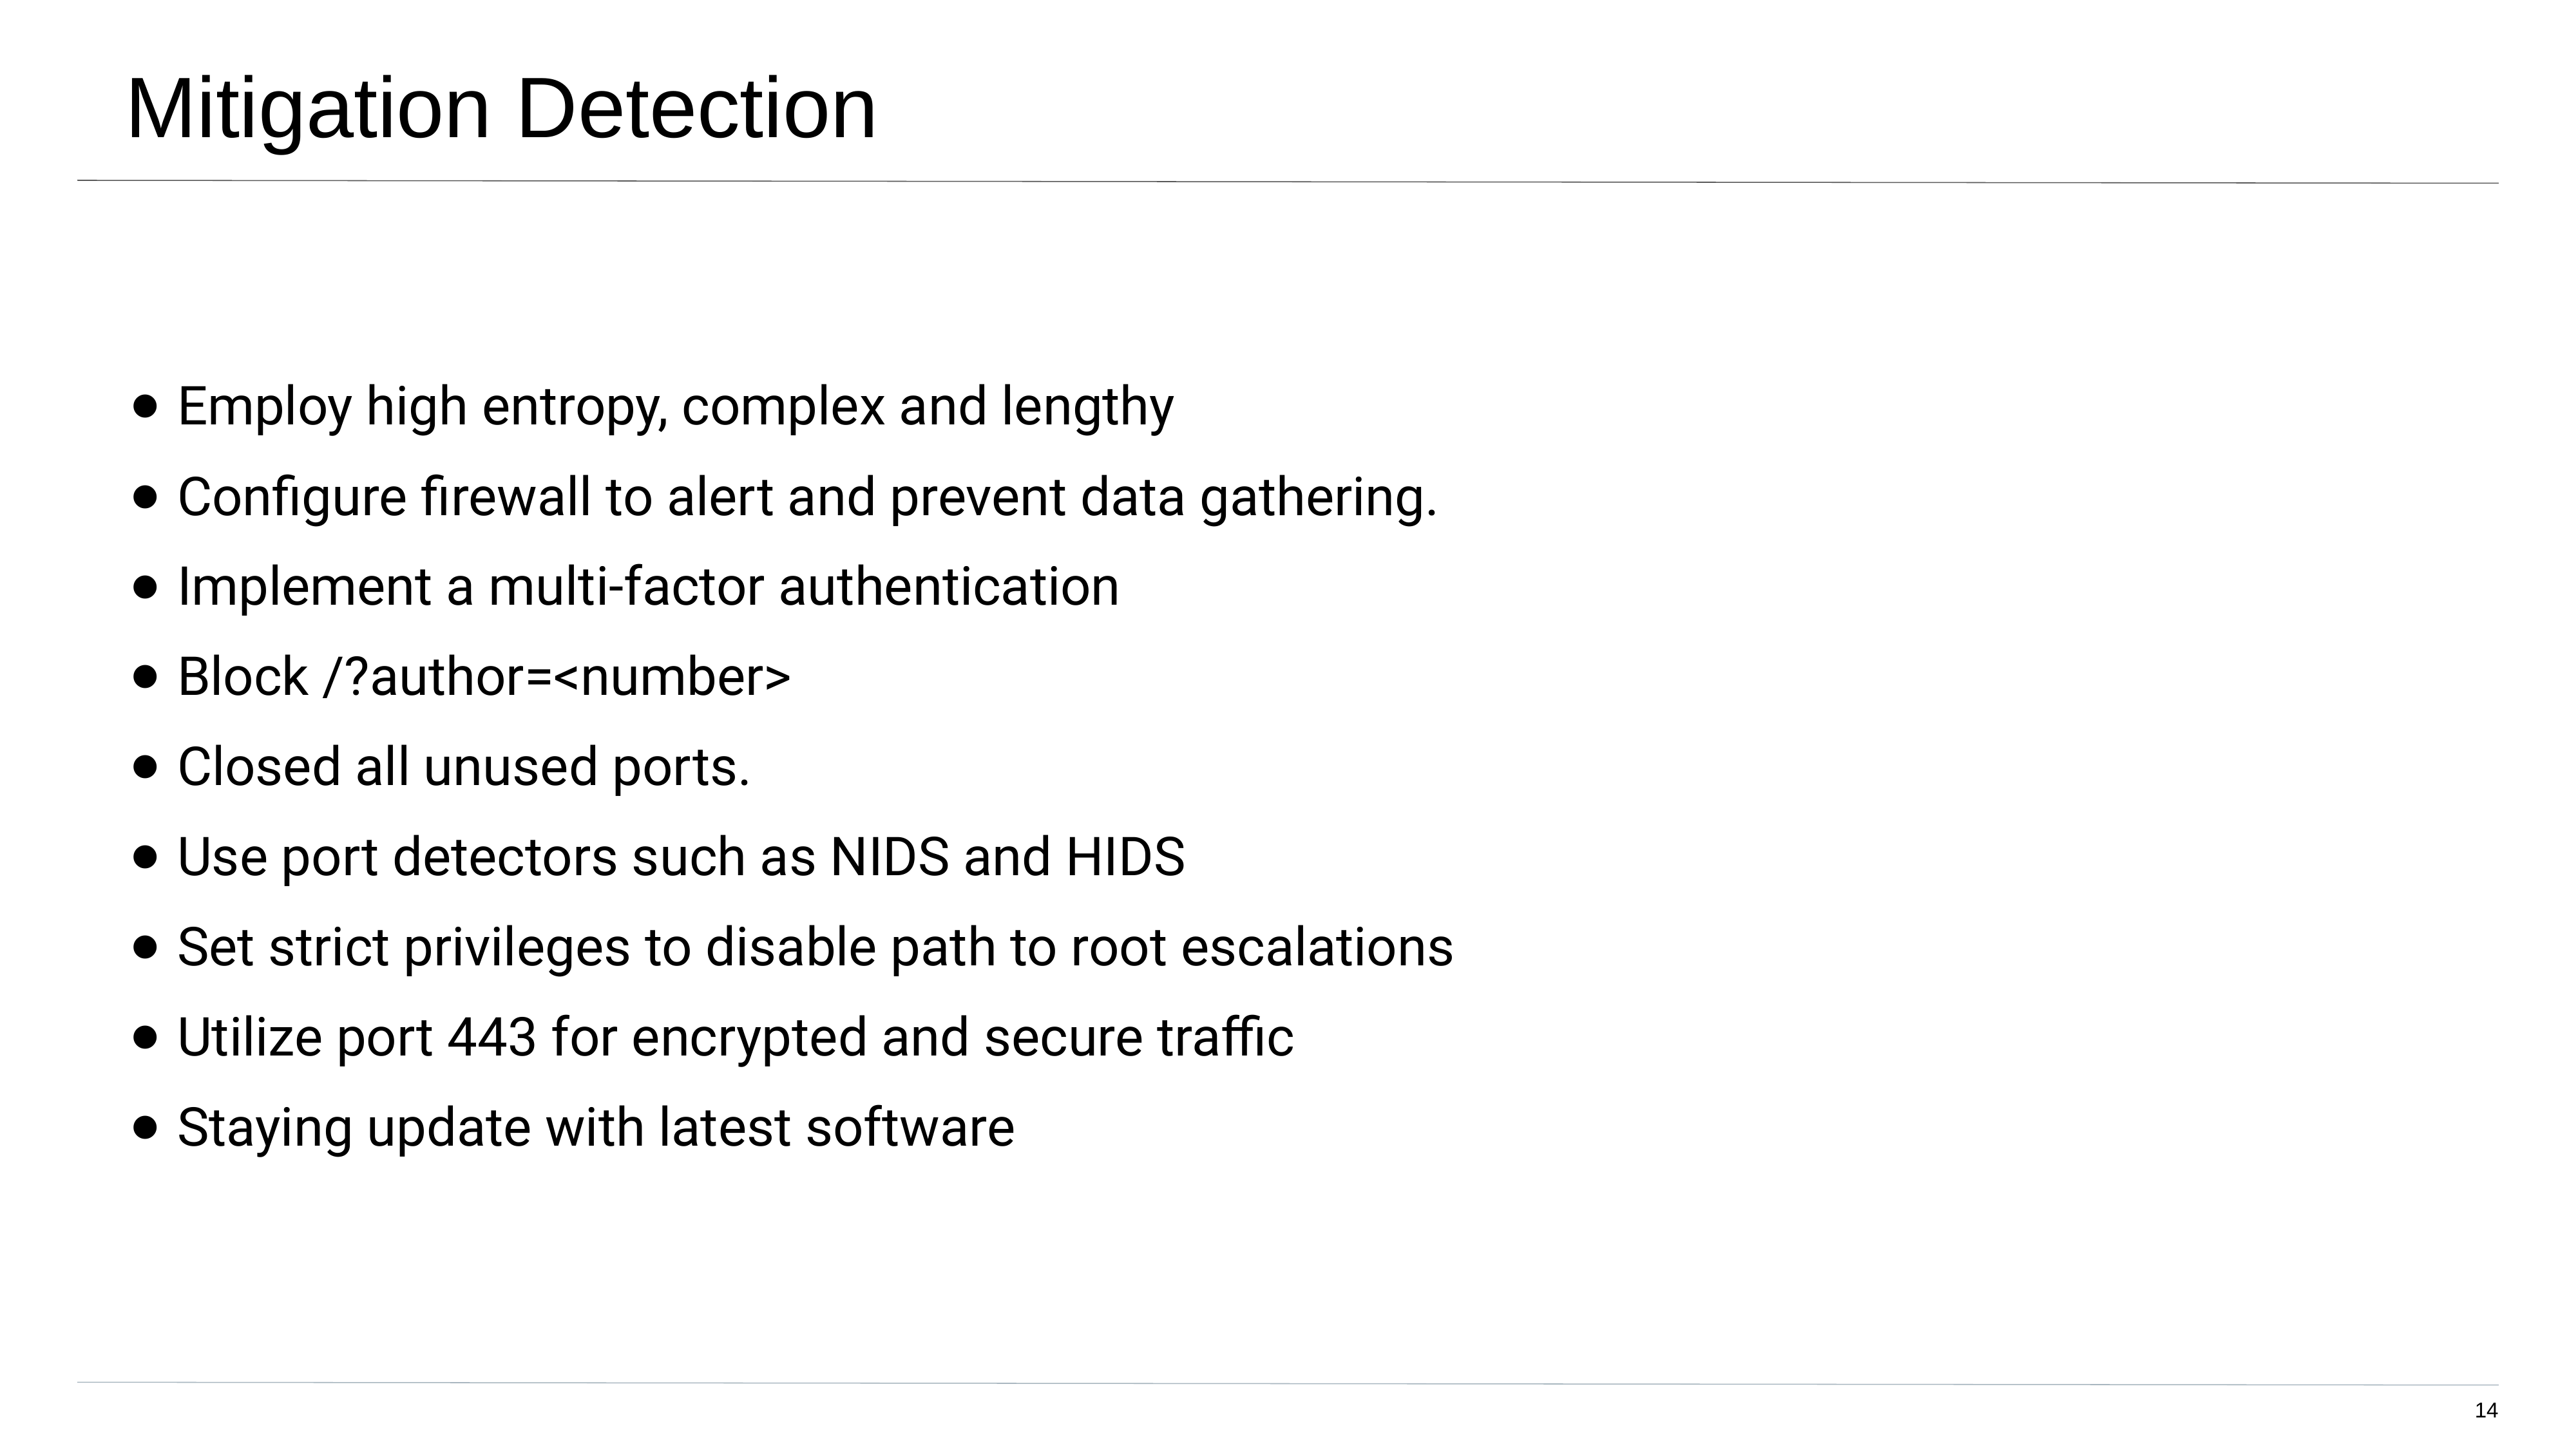

# Mitigation Detection
Employ high entropy, complex and lengthy
Configure firewall to alert and prevent data gathering.
Implement a multi-factor authentication
Block /?author=<number>
Closed all unused ports.
Use port detectors such as NIDS and HIDS
Set strict privileges to disable path to root escalations
Utilize port 443 for encrypted and secure traffic
Staying update with latest software

14